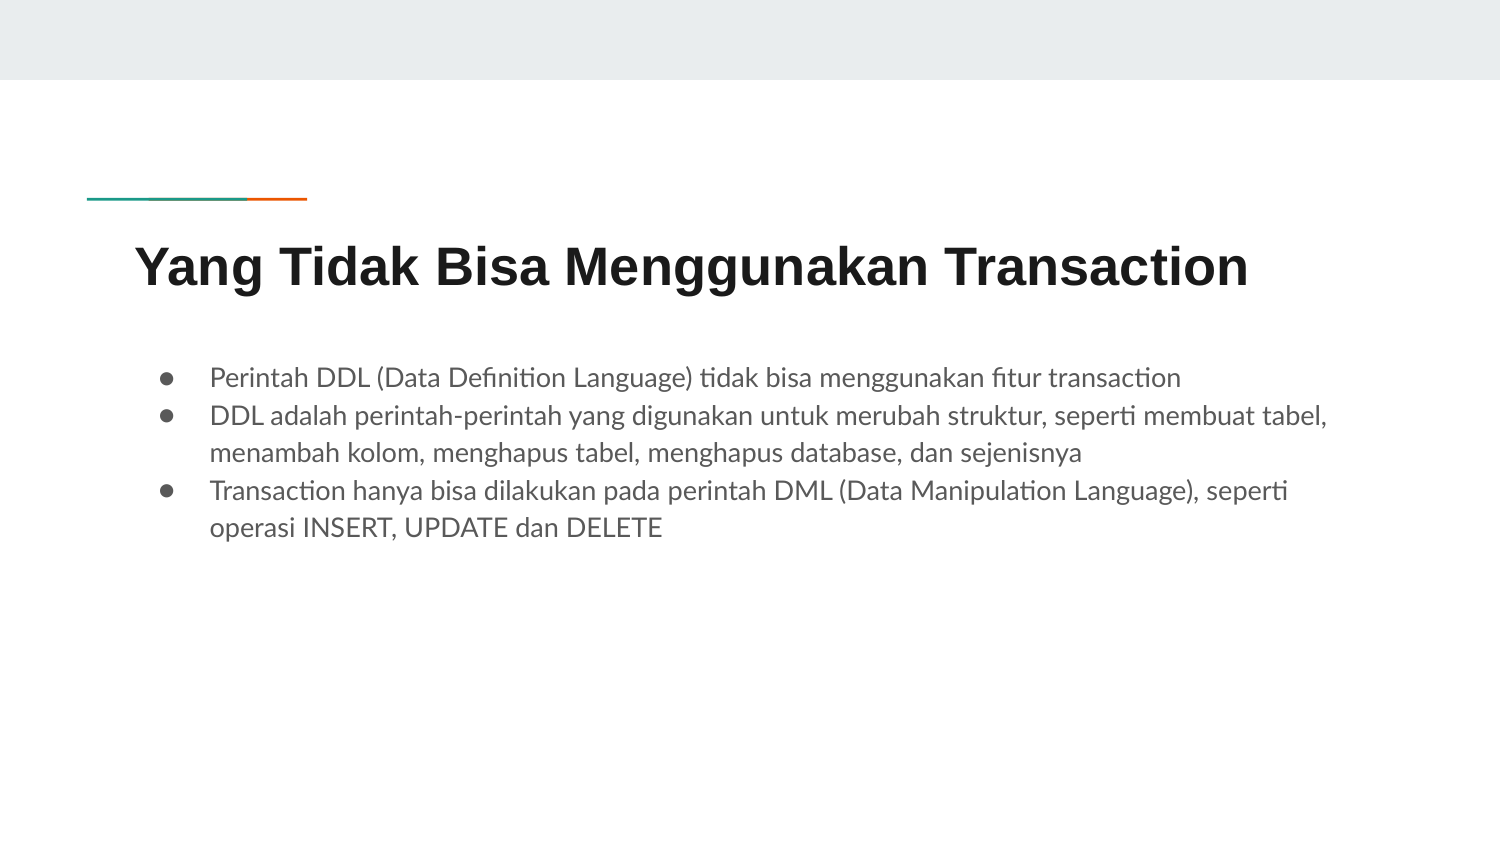

# Yang Tidak Bisa Menggunakan Transaction
Perintah DDL (Data Definition Language) tidak bisa menggunakan fitur transaction
DDL adalah perintah-perintah yang digunakan untuk merubah struktur, seperti membuat tabel, menambah kolom, menghapus tabel, menghapus database, dan sejenisnya
Transaction hanya bisa dilakukan pada perintah DML (Data Manipulation Language), seperti operasi INSERT, UPDATE dan DELETE